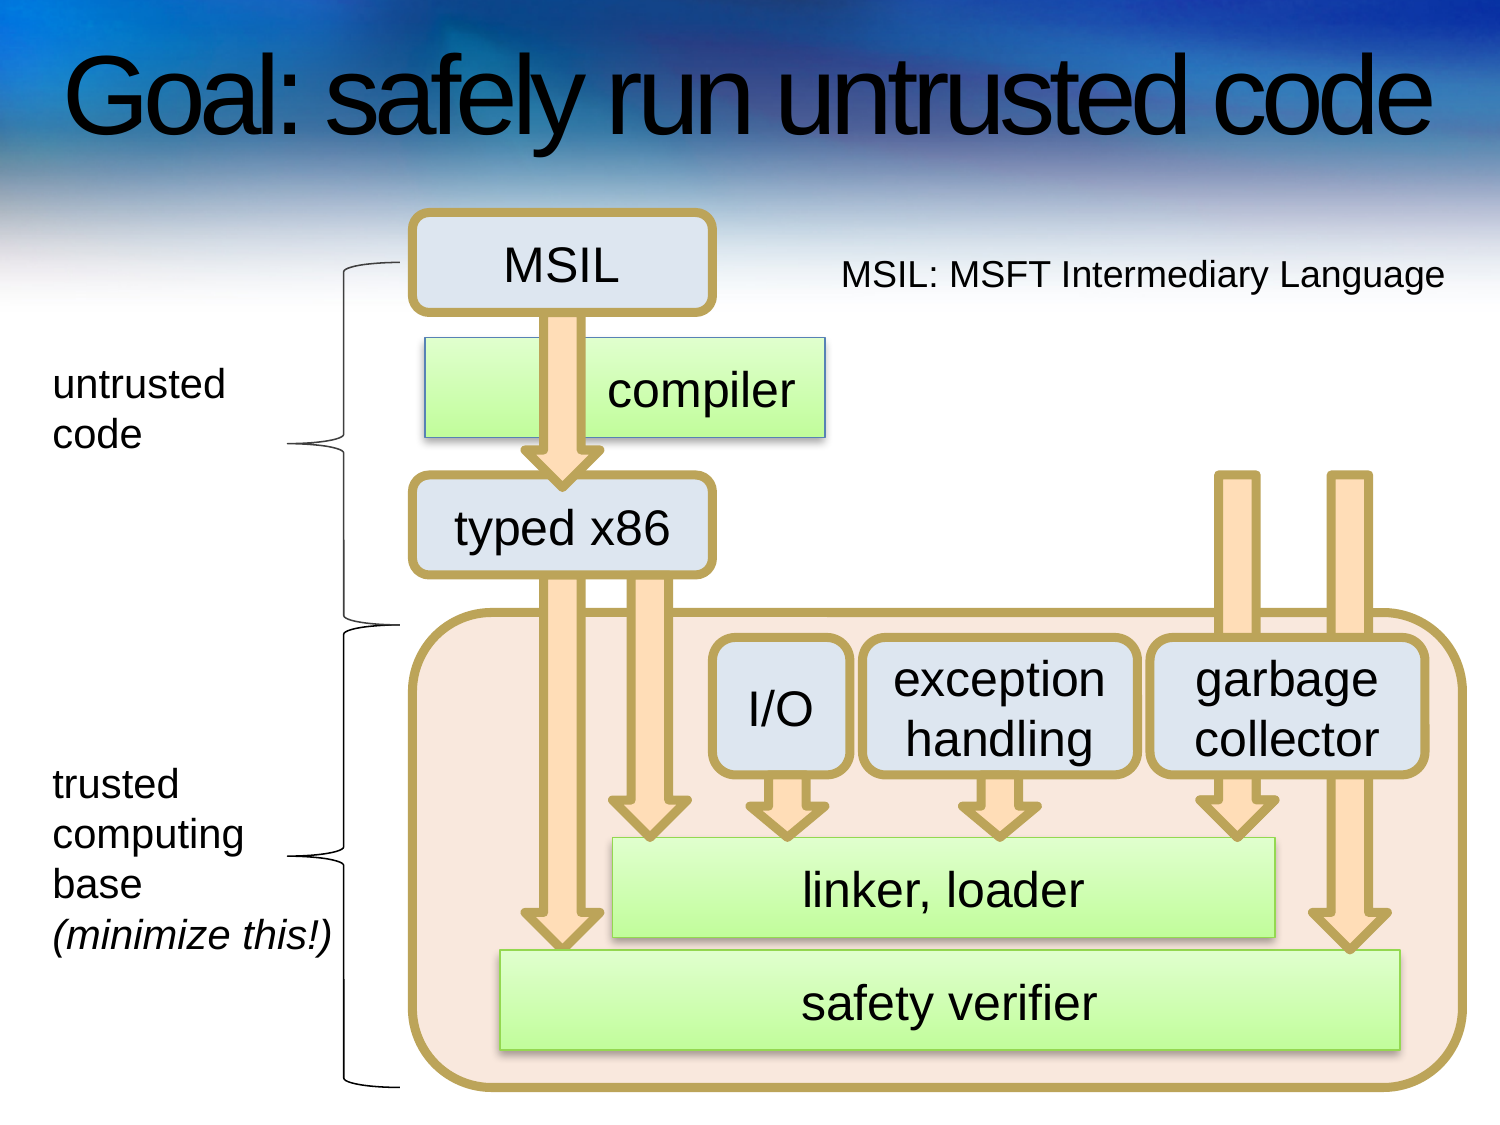

# Goal: safely run untrusted code
MSIL
MSIL: MSFT Intermediary Language

           compiler
untrusted
code
typed x86

I/O
exception
handling
garbage
collector

trusted computing
base
(minimize this!)

linker, loader
safety verifier